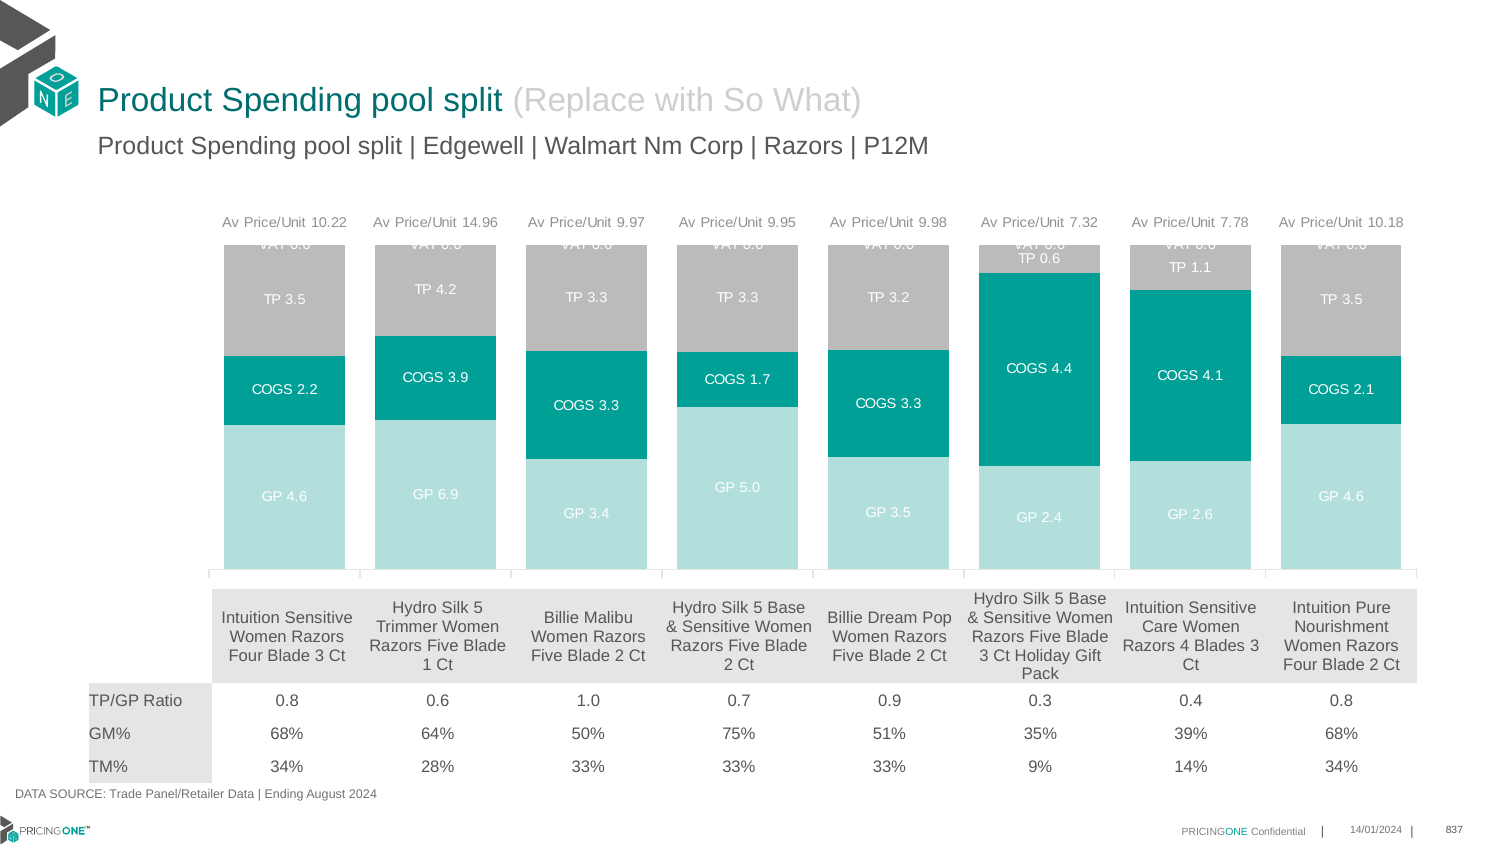

# Product Spending pool split (Replace with So What)
Product Spending pool split | Edgewell | Walmart Nm Corp | Razors | P12M

### Chart

| Category | GP | COGS | TP | VAT |
|---|---|---|---|---|
| Av Price/Unit 10.22 | 4.550171206533194 | 2.1816016332982087 | 3.487571101159115 | 0.0 |
| Av Price/Unit 14.96 | 6.867881108895953 | 3.9040157982649935 | 4.185190926235249 | 0.0 |
| Av Price/Unit 9.97 | 3.3741303551131474 | 3.318311486928668 | 3.2744866875624288 | 0.0 |
| Av Price/Unit 9.95 | 4.980902883893477 | 1.6898131210528642 | 3.2833451618601774 | 0.0 |
| Av Price/Unit 9.98 | 3.45113517768781 | 3.2818929524666367 | 3.2460073474284012 | 0.0 |
| Av Price/Unit 7.32 | 2.3635 | 4.3985 | 0.6368900588620026 | 0.0 |
| Av Price/Unit 7.78 | 2.6237 | 4.1382 | 1.0960396325459323 | 0.0 |
| Av Price/Unit 10.18 | 4.573111030303031 | 2.139027393939394 | 3.472104 | 0.0 |
|  | Intuition Sensitive Women Razors Four Blade 3 Ct | Hydro Silk 5 Trimmer Women Razors Five Blade 1 Ct | Billie Malibu Women Razors Five Blade 2 Ct | Hydro Silk 5 Base & Sensitive Women Razors Five Blade 2 Ct | Billie Dream Pop Women Razors Five Blade 2 Ct | Hydro Silk 5 Base & Sensitive Women Razors Five Blade 3 Ct Holiday Gift Pack | Intuition Sensitive Care Women Razors 4 Blades 3 Ct | Intuition Pure Nourishment Women Razors Four Blade 2 Ct |
| --- | --- | --- | --- | --- | --- | --- | --- | --- |
| TP/GP Ratio | 0.8 | 0.6 | 1.0 | 0.7 | 0.9 | 0.3 | 0.4 | 0.8 |
| GM% | 68% | 64% | 50% | 75% | 51% | 35% | 39% | 68% |
| TM% | 34% | 28% | 33% | 33% | 33% | 9% | 14% | 34% |
DATA SOURCE: Trade Panel/Retailer Data | Ending August 2024

14/01/2024
837